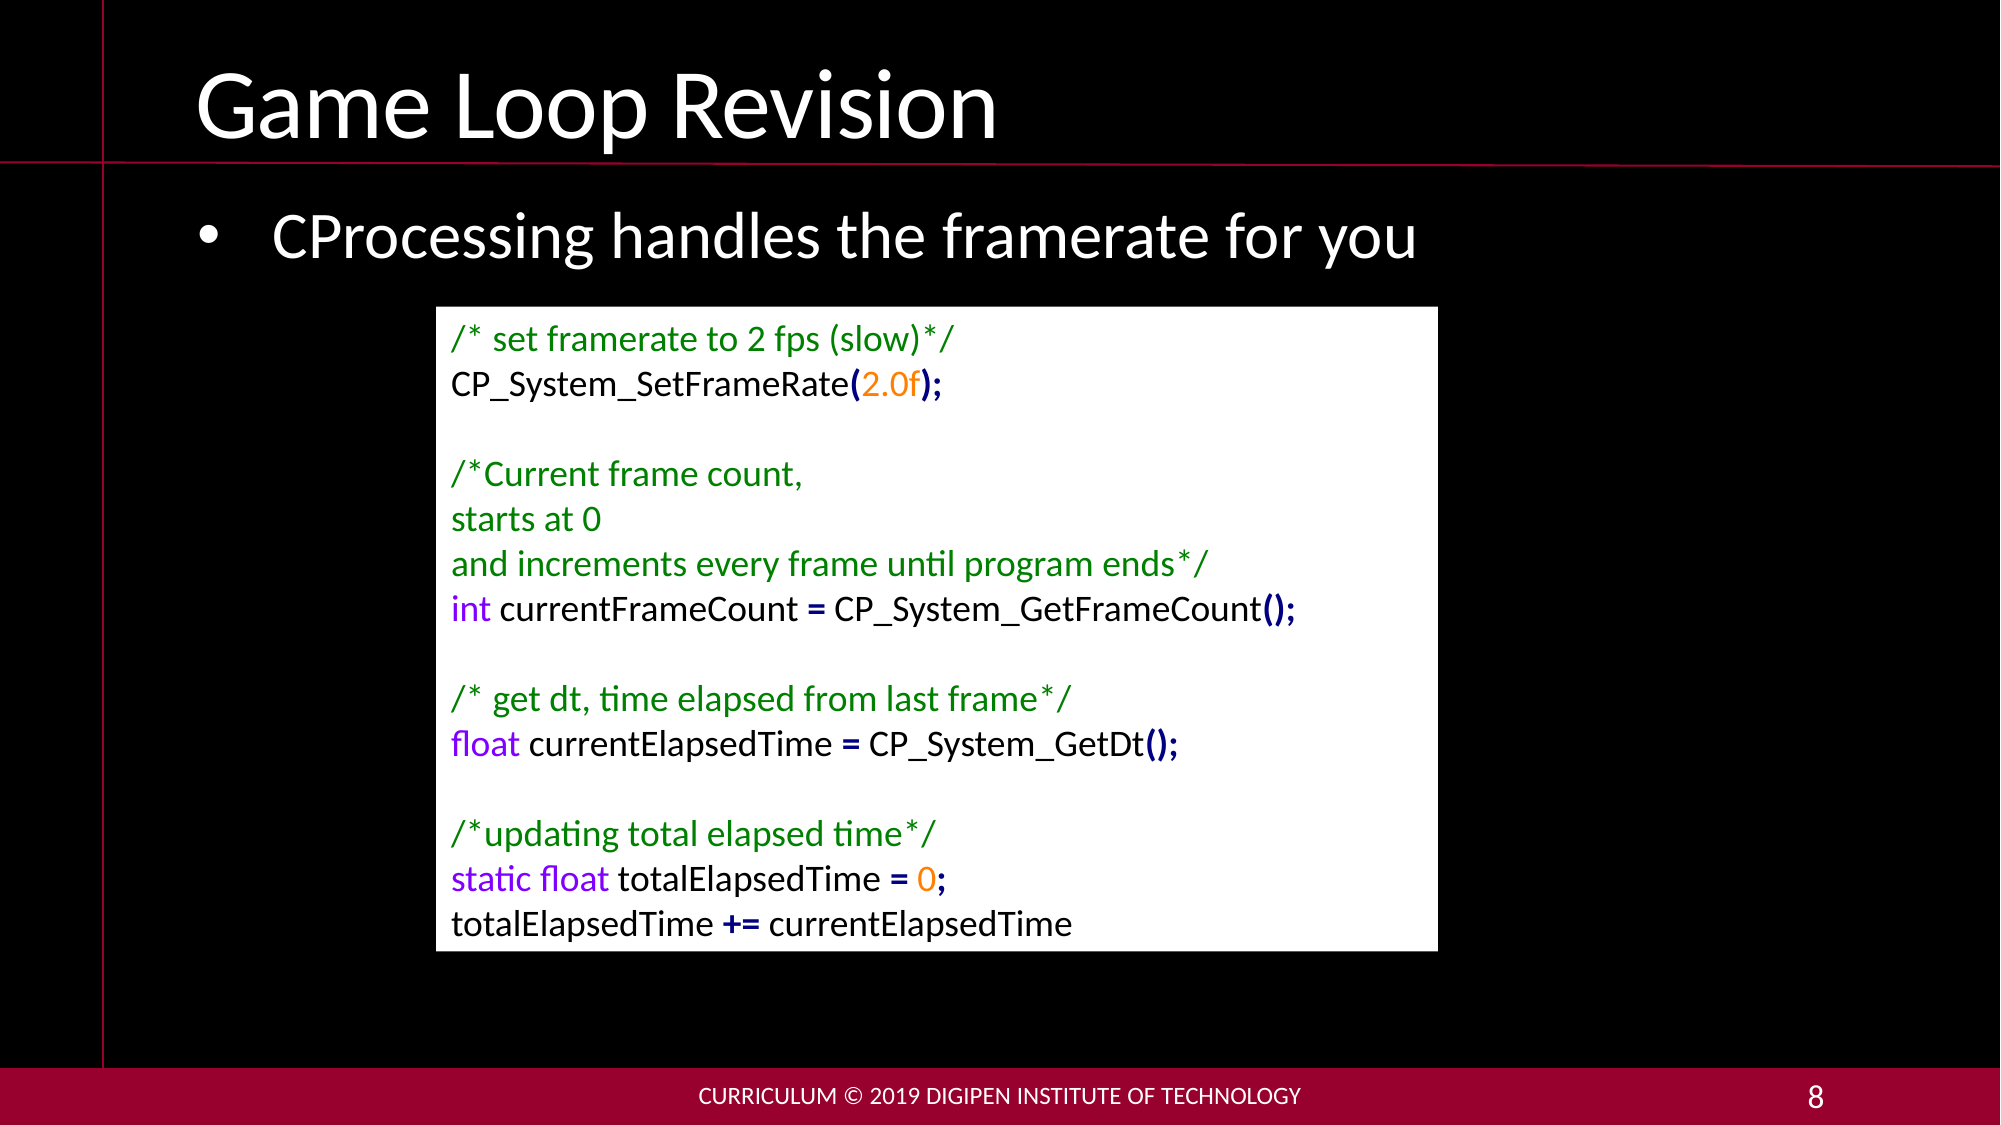

# Game Loop Revision
CProcessing handles the framerate for you
/* set framerate to 2 fps (slow)*/
CP_System_SetFrameRate(2.0f);

/*Current frame count,
starts at 0
and increments every frame until program ends*/
int currentFrameCount = CP_System_GetFrameCount();

/* get dt, time elapsed from last frame*/
float currentElapsedTime = CP_System_GetDt();

/*updating total elapsed time*/
static float totalElapsedTime = 0;
totalElapsedTime += currentElapsedTime
Curriculum © 2019 DigiPen Institute of Technology
8